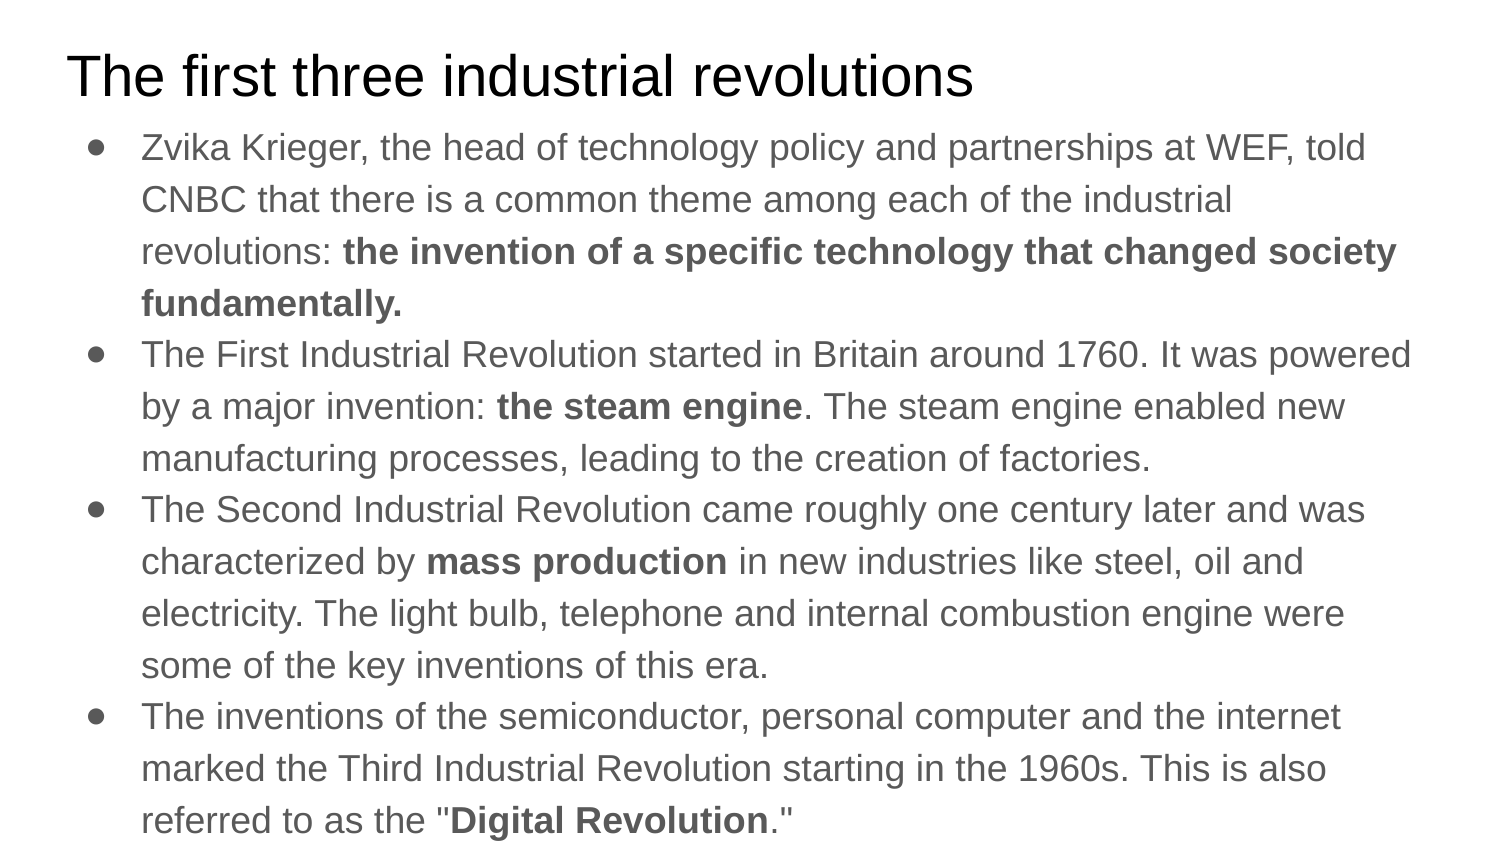

# The first three industrial revolutions
Zvika Krieger, the head of technology policy and partnerships at WEF, told CNBC that there is a common theme among each of the industrial revolutions: the invention of a specific technology that changed society fundamentally.
The First Industrial Revolution started in Britain around 1760. It was powered by a major invention: the steam engine. The steam engine enabled new manufacturing processes, leading to the creation of factories.
The Second Industrial Revolution came roughly one century later and was characterized by mass production in new industries like steel, oil and electricity. The light bulb, telephone and internal combustion engine were some of the key inventions of this era.
The inventions of the semiconductor, personal computer and the internet marked the Third Industrial Revolution starting in the 1960s. This is also referred to as the "Digital Revolution."